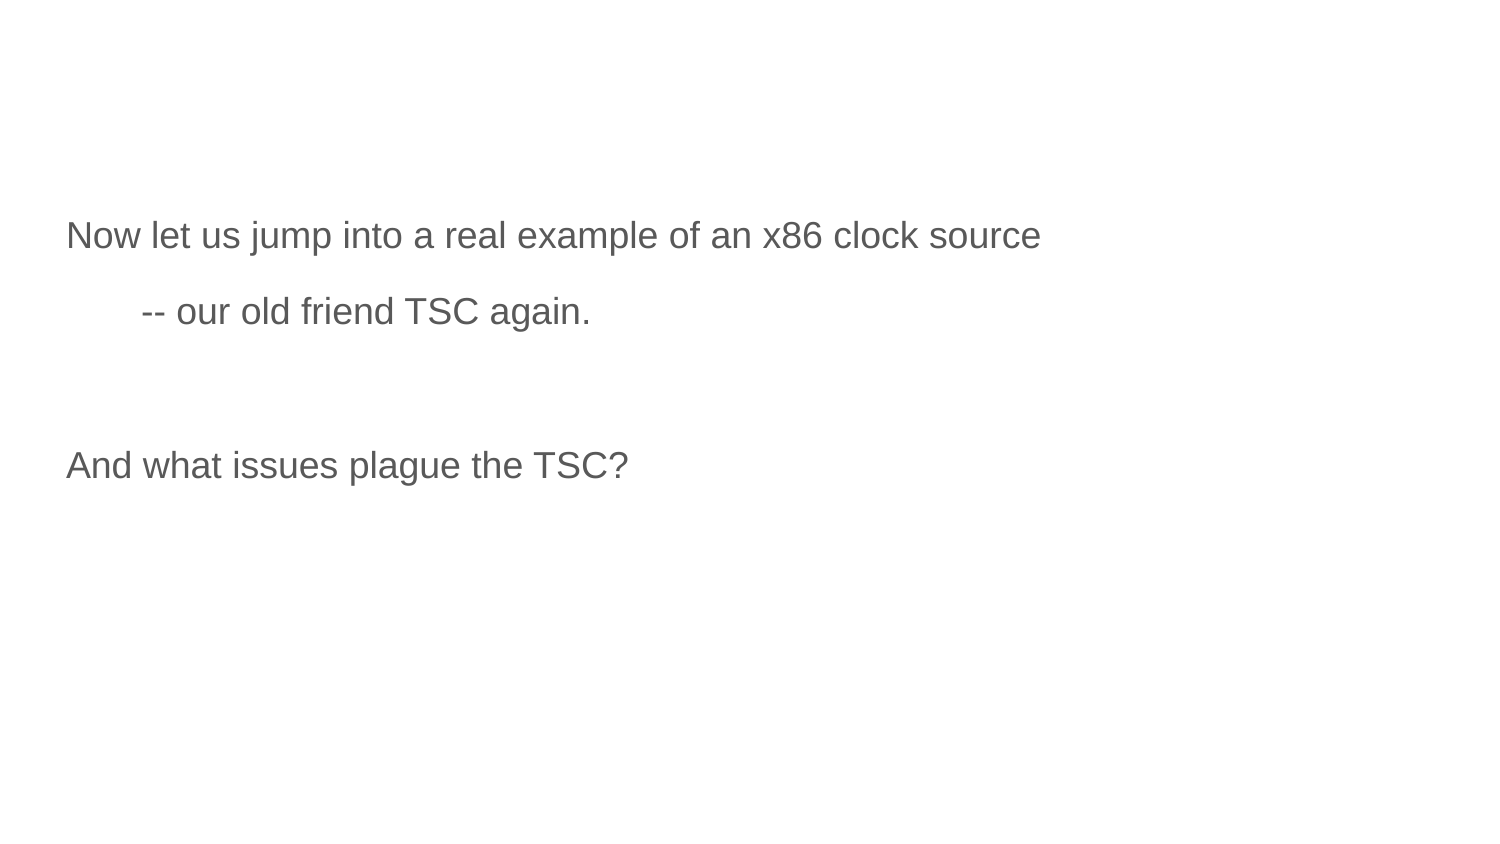

Now let us jump into a real example of an x86 clock source
-- our old friend TSC again.

And what issues plague the TSC?